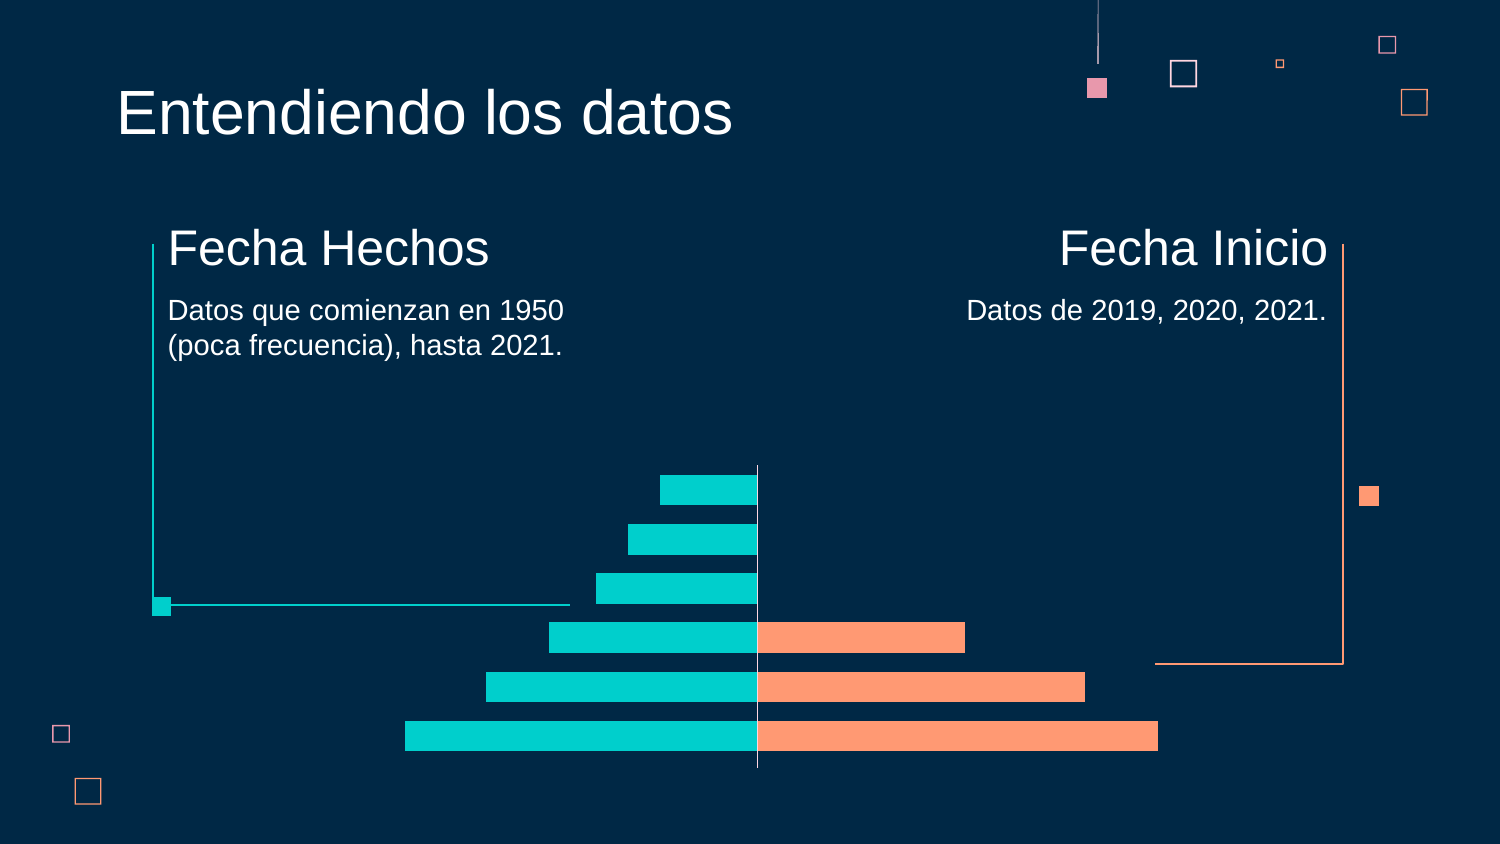

Entendiendo los datos
# Fecha Hechos
Fecha Inicio
Datos que comienzan en 1950 (poca frecuencia), hasta 2021.
Datos de 2019, 2020, 2021.